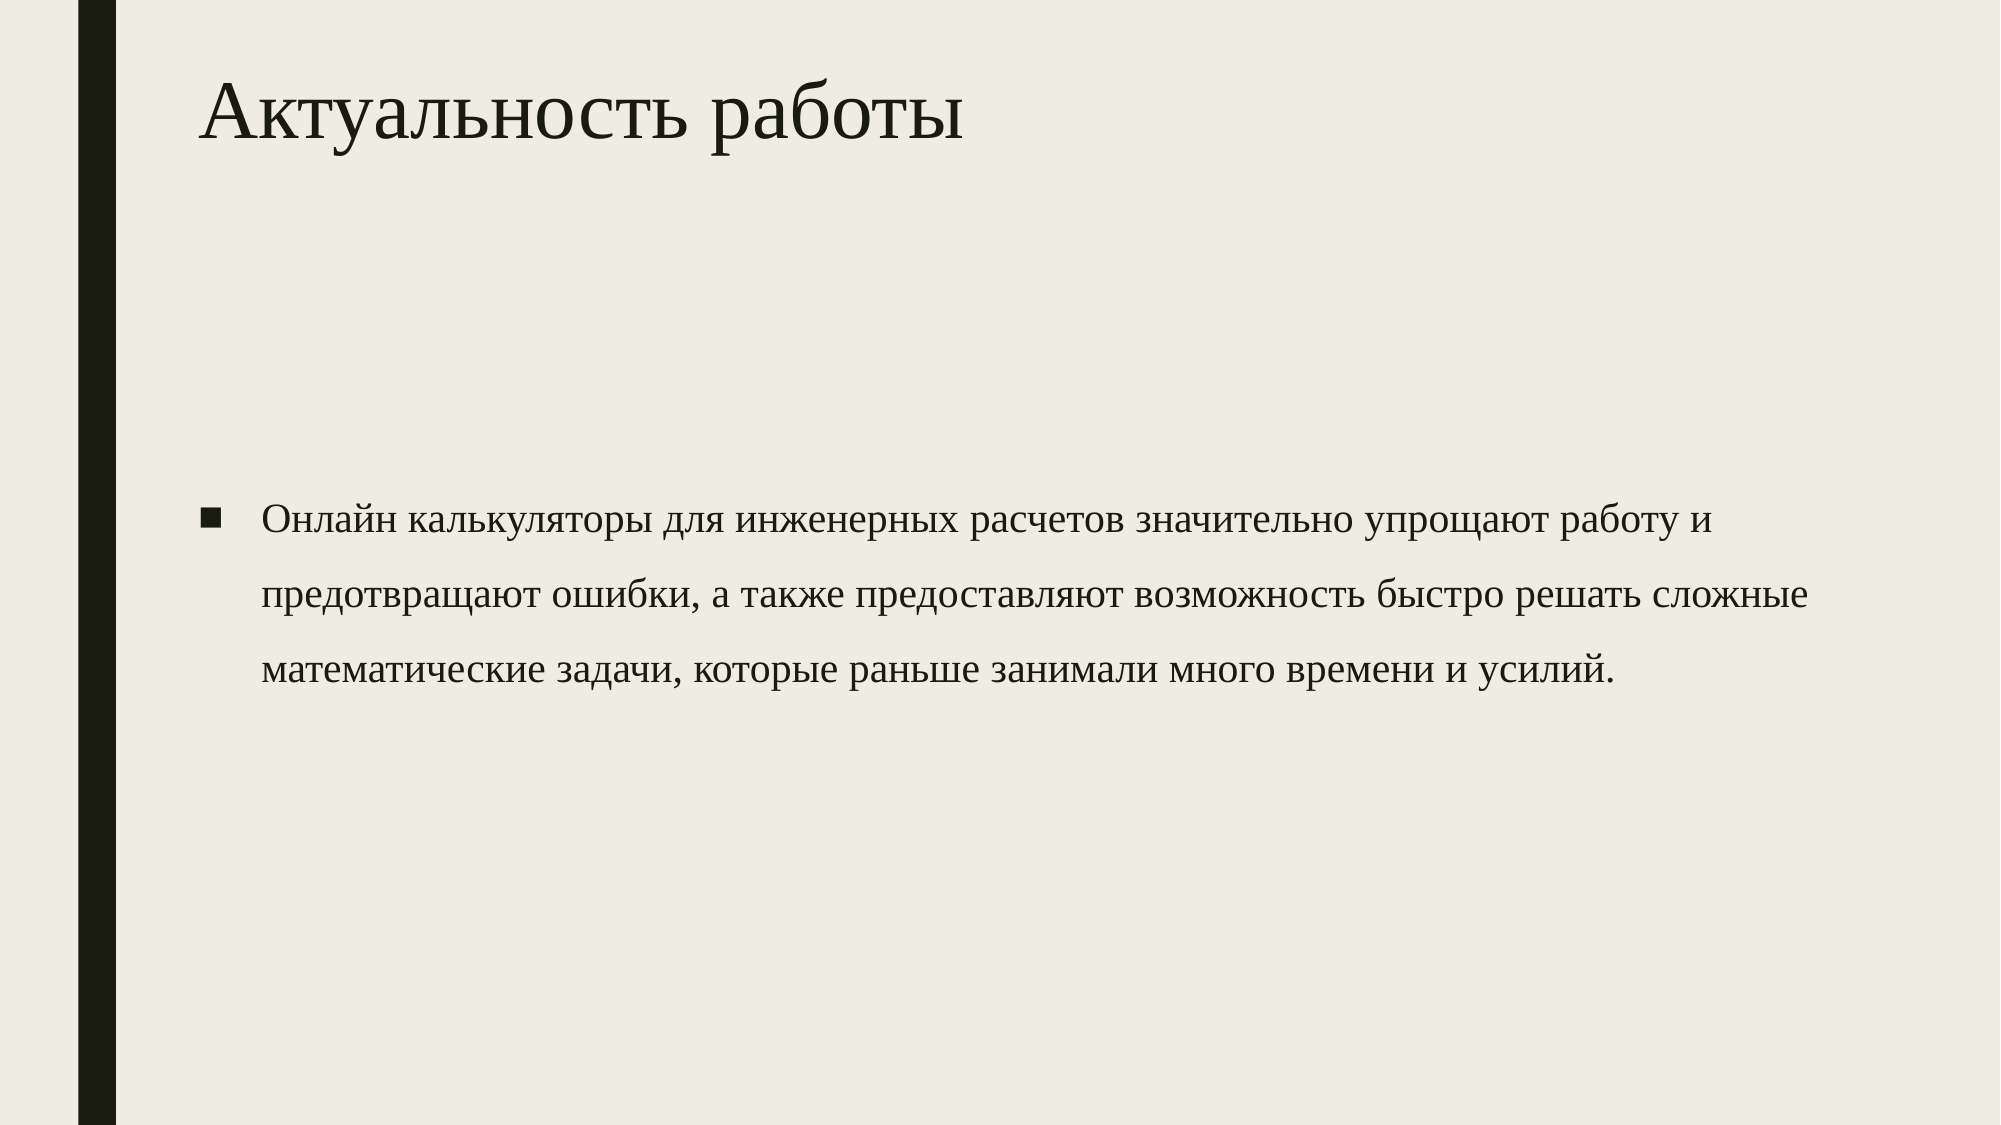

# Актуальность работы
Онлайн калькуляторы для инженерных расчетов значительно упрощают работу и предотвращают ошибки, а также предоставляют возможность быстро решать сложные математические задачи, которые раньше занимали много времени и усилий.